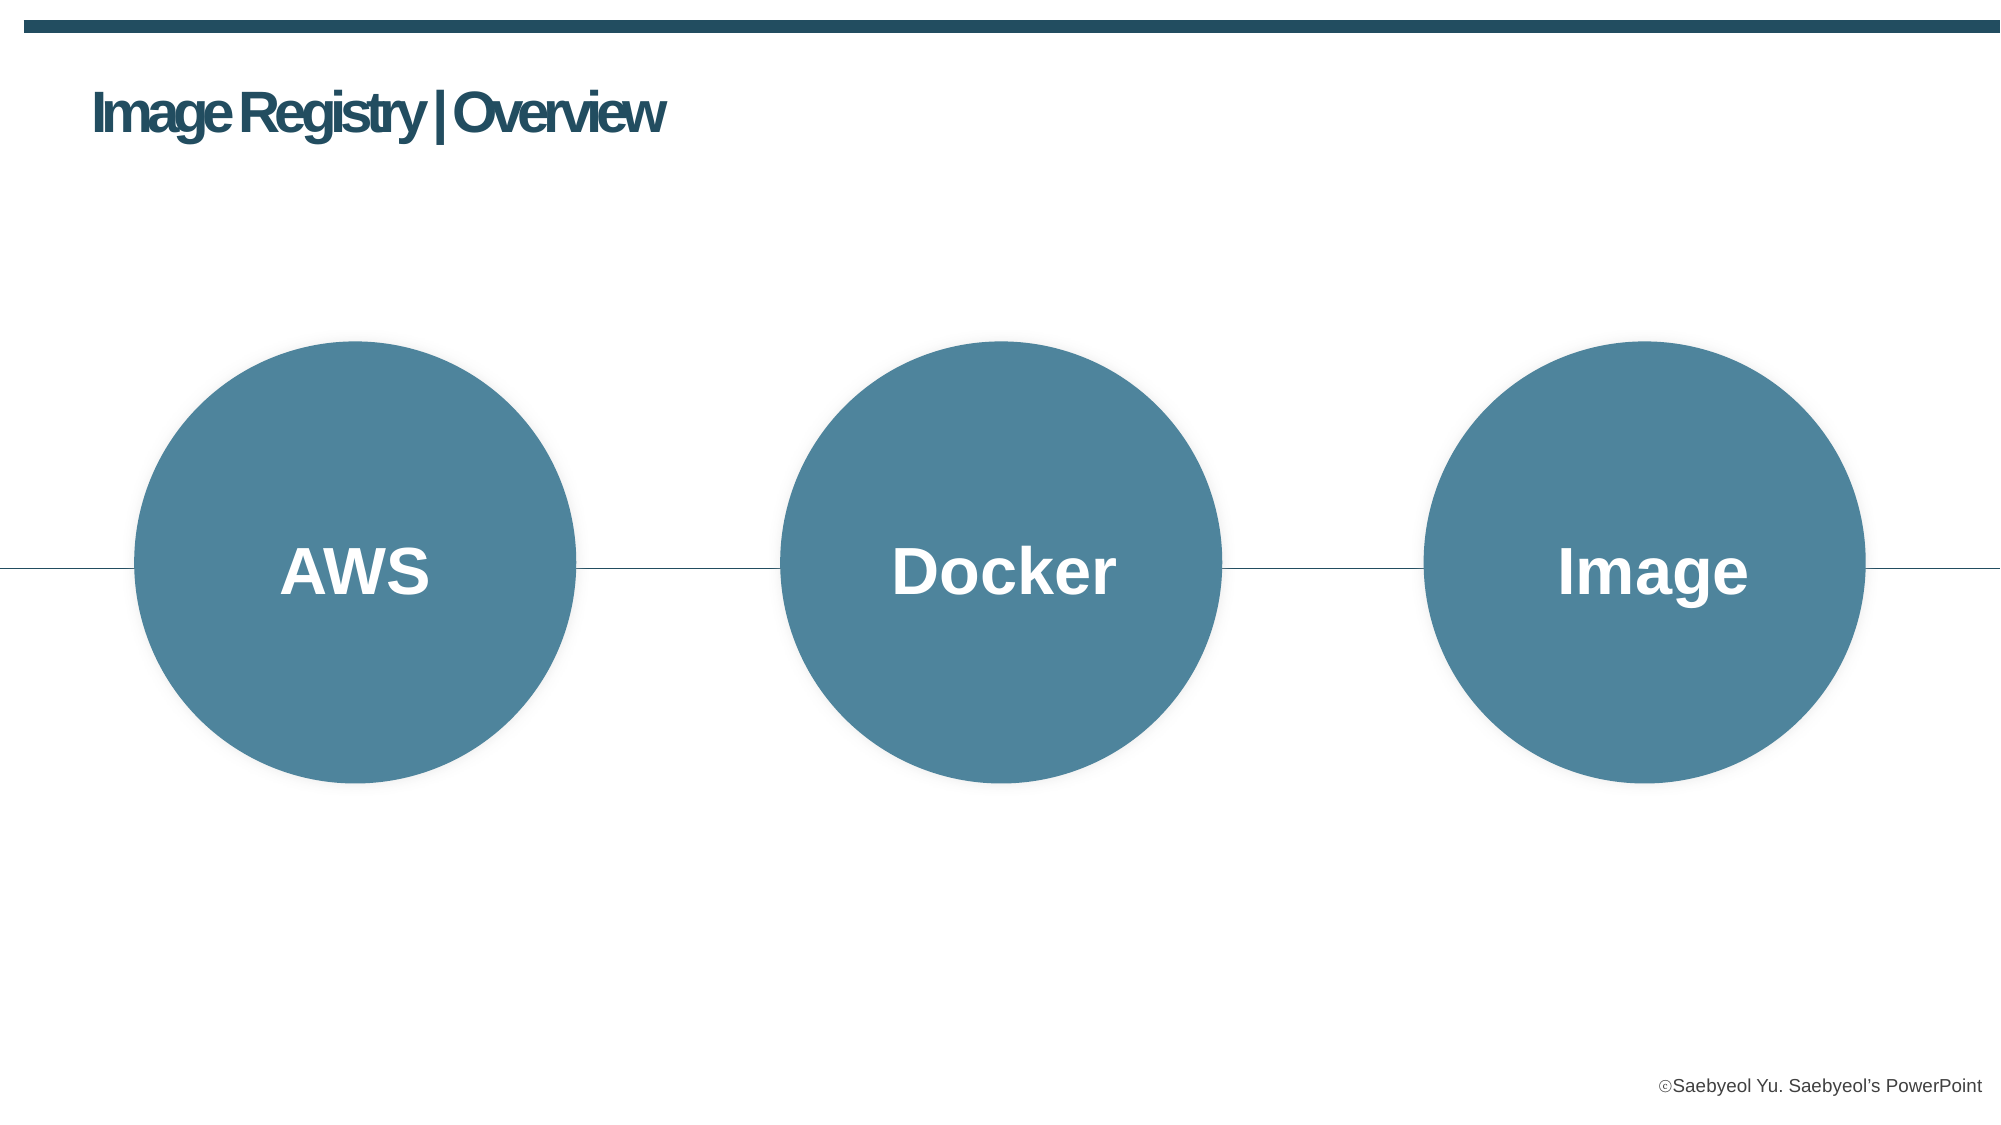

Image Registry | Overview

AWS
Docker
Image